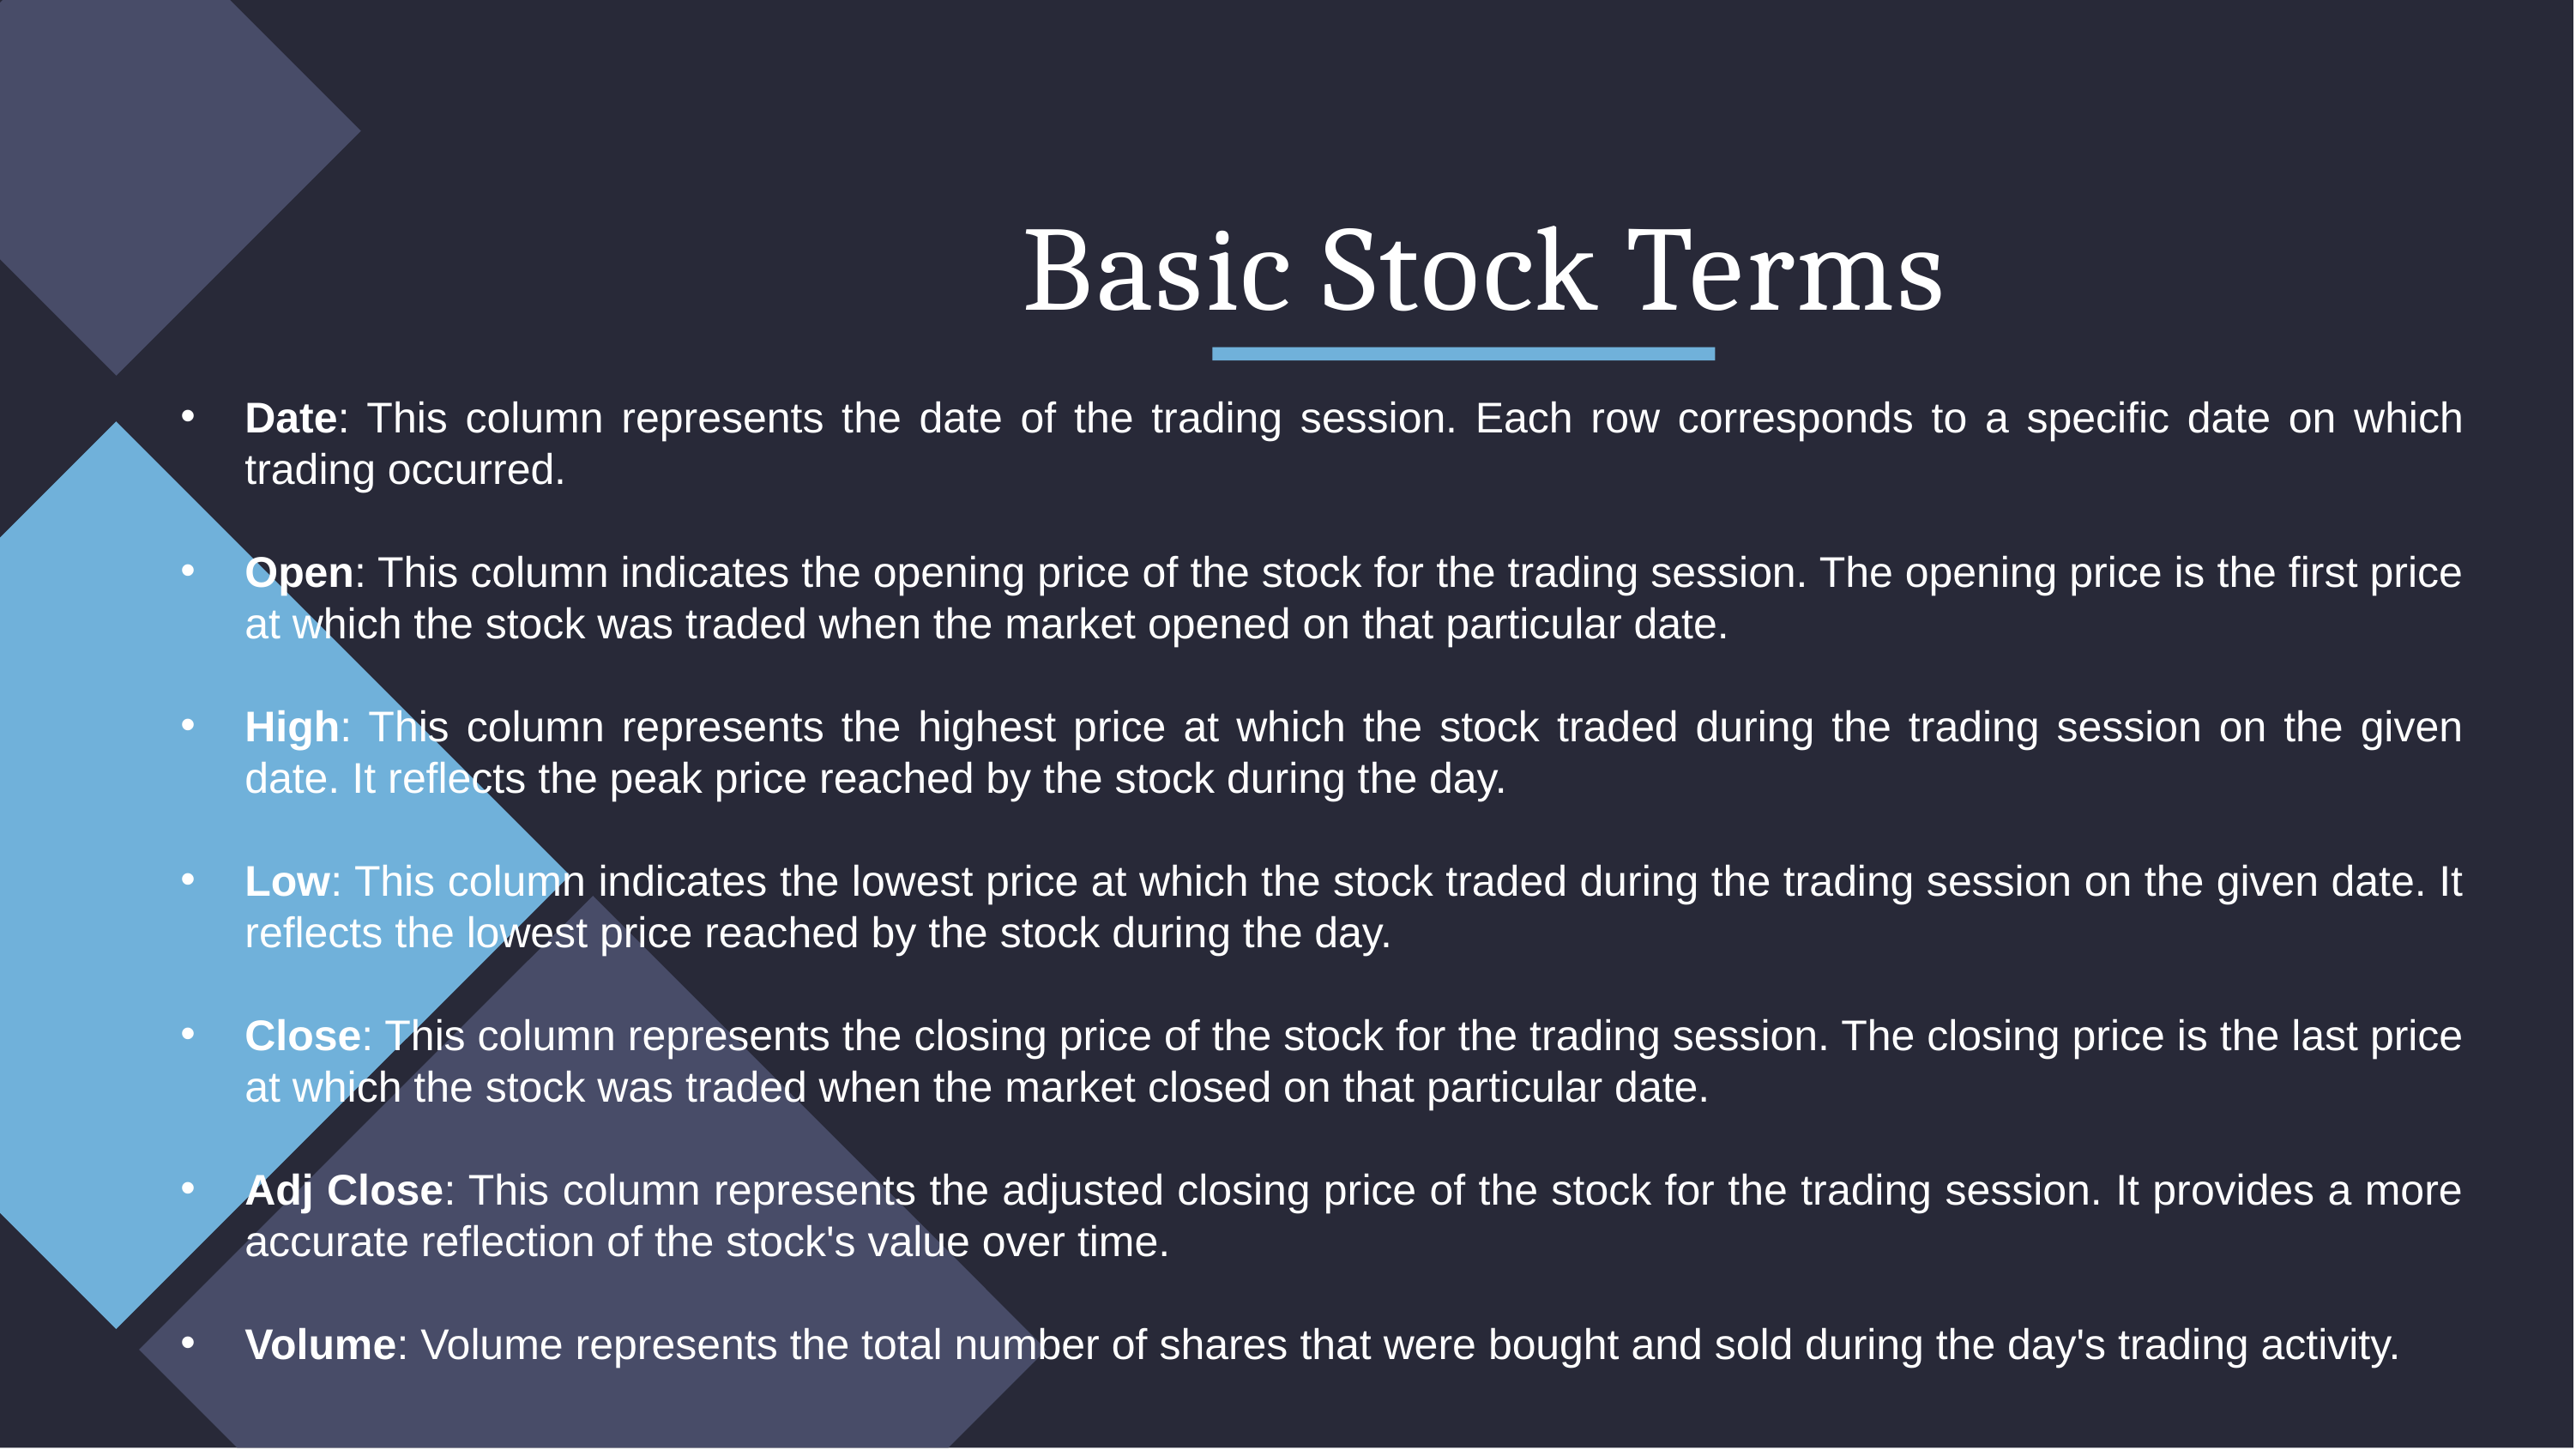

# Basic Stock Terms

Date: This column represents the date of the trading session. Each row corresponds to a specific date on which trading occurred.

Open: This column indicates the opening price of the stock for the trading session. The opening price is the first price at which the stock was traded when the market opened on that particular date.

High: This column represents the highest price at which the stock traded during the trading session on the given date. It reflects the peak price reached by the stock during the day.

Low: This column indicates the lowest price at which the stock traded during the trading session on the given date. It reflects the lowest price reached by the stock during the day.

Close: This column represents the closing price of the stock for the trading session. The closing price is the last price at which the stock was traded when the market closed on that particular date.

Adj Close: This column represents the adjusted closing price of the stock for the trading session. It provides a more accurate reflection of the stock's value over time.

Volume: Volume represents the total number of shares that were bought and sold during the day's trading activity.